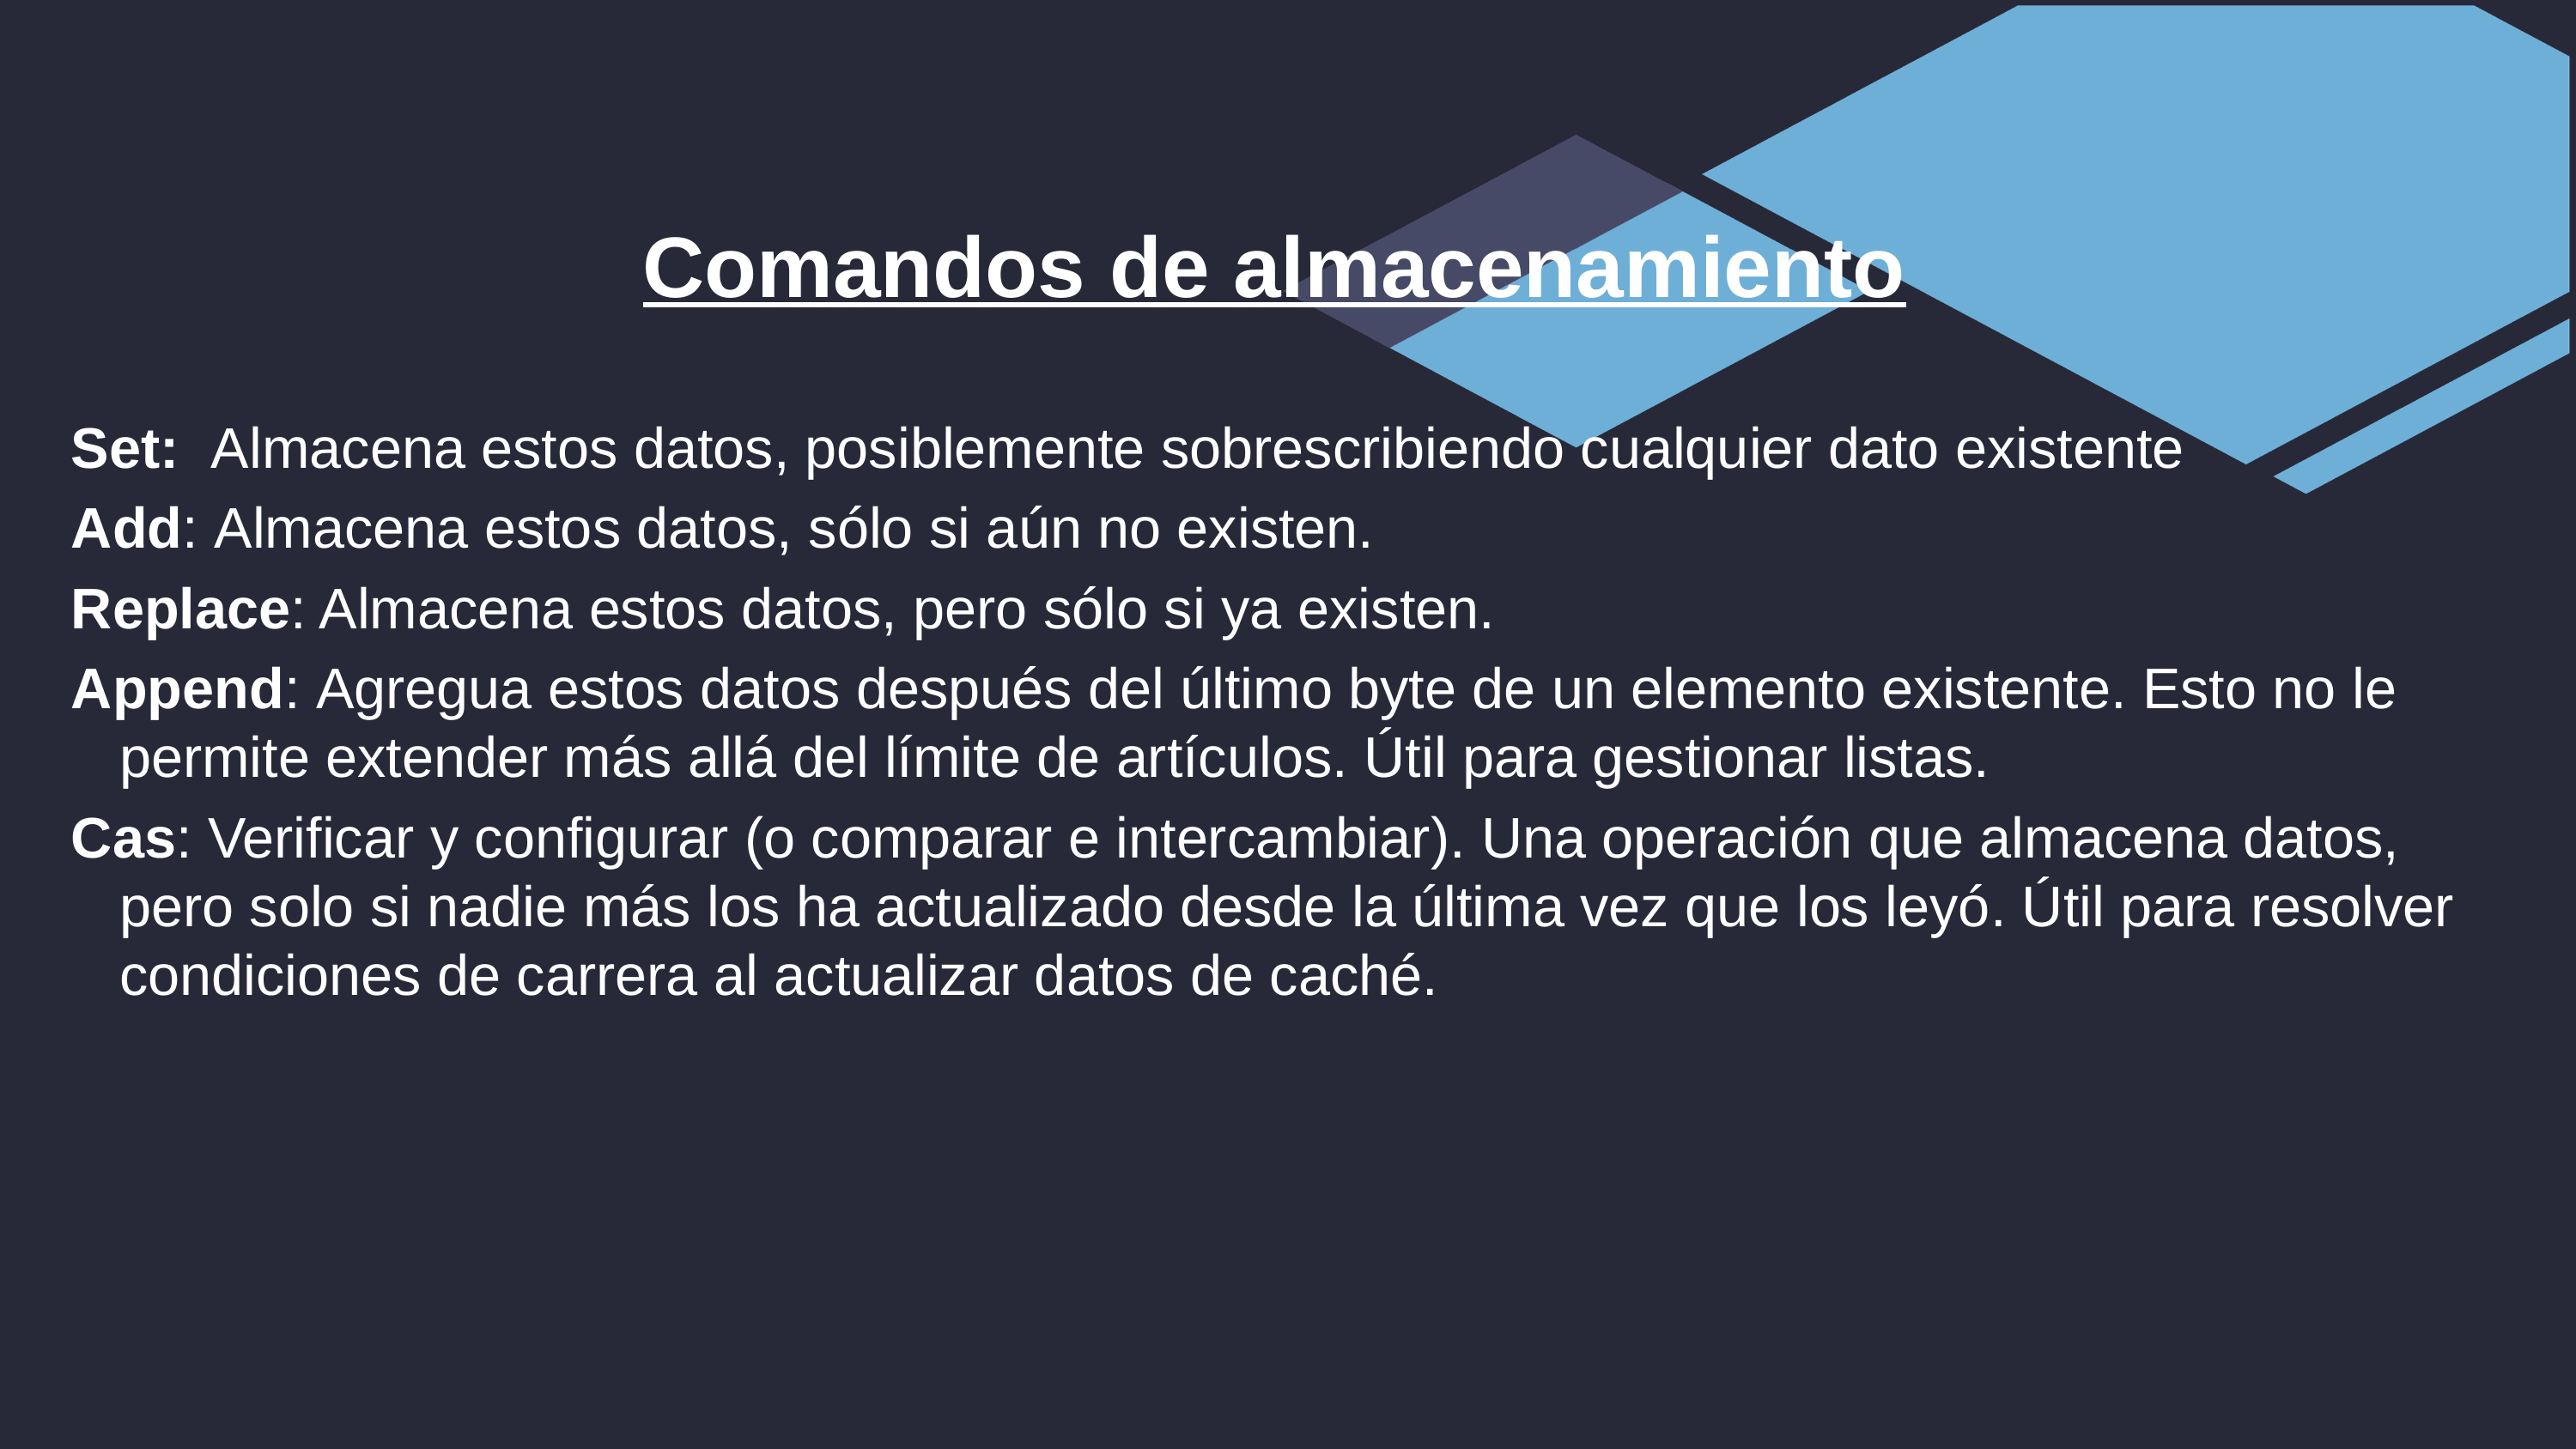

# Comandos de almacenamiento
Set:  Almacena estos datos, posiblemente sobrescribiendo cualquier dato existente
Add: Almacena estos datos, sólo si aún no existen.
Replace: Almacena estos datos, pero sólo si ya existen.
Append: Agregua estos datos después del último byte de un elemento existente. Esto no le permite extender más allá del límite de artículos. Útil para gestionar listas.
Cas: Verificar y configurar (o comparar e intercambiar). Una operación que almacena datos, pero solo si nadie más los ha actualizado desde la última vez que los leyó. Útil para resolver condiciones de carrera al actualizar datos de caché.